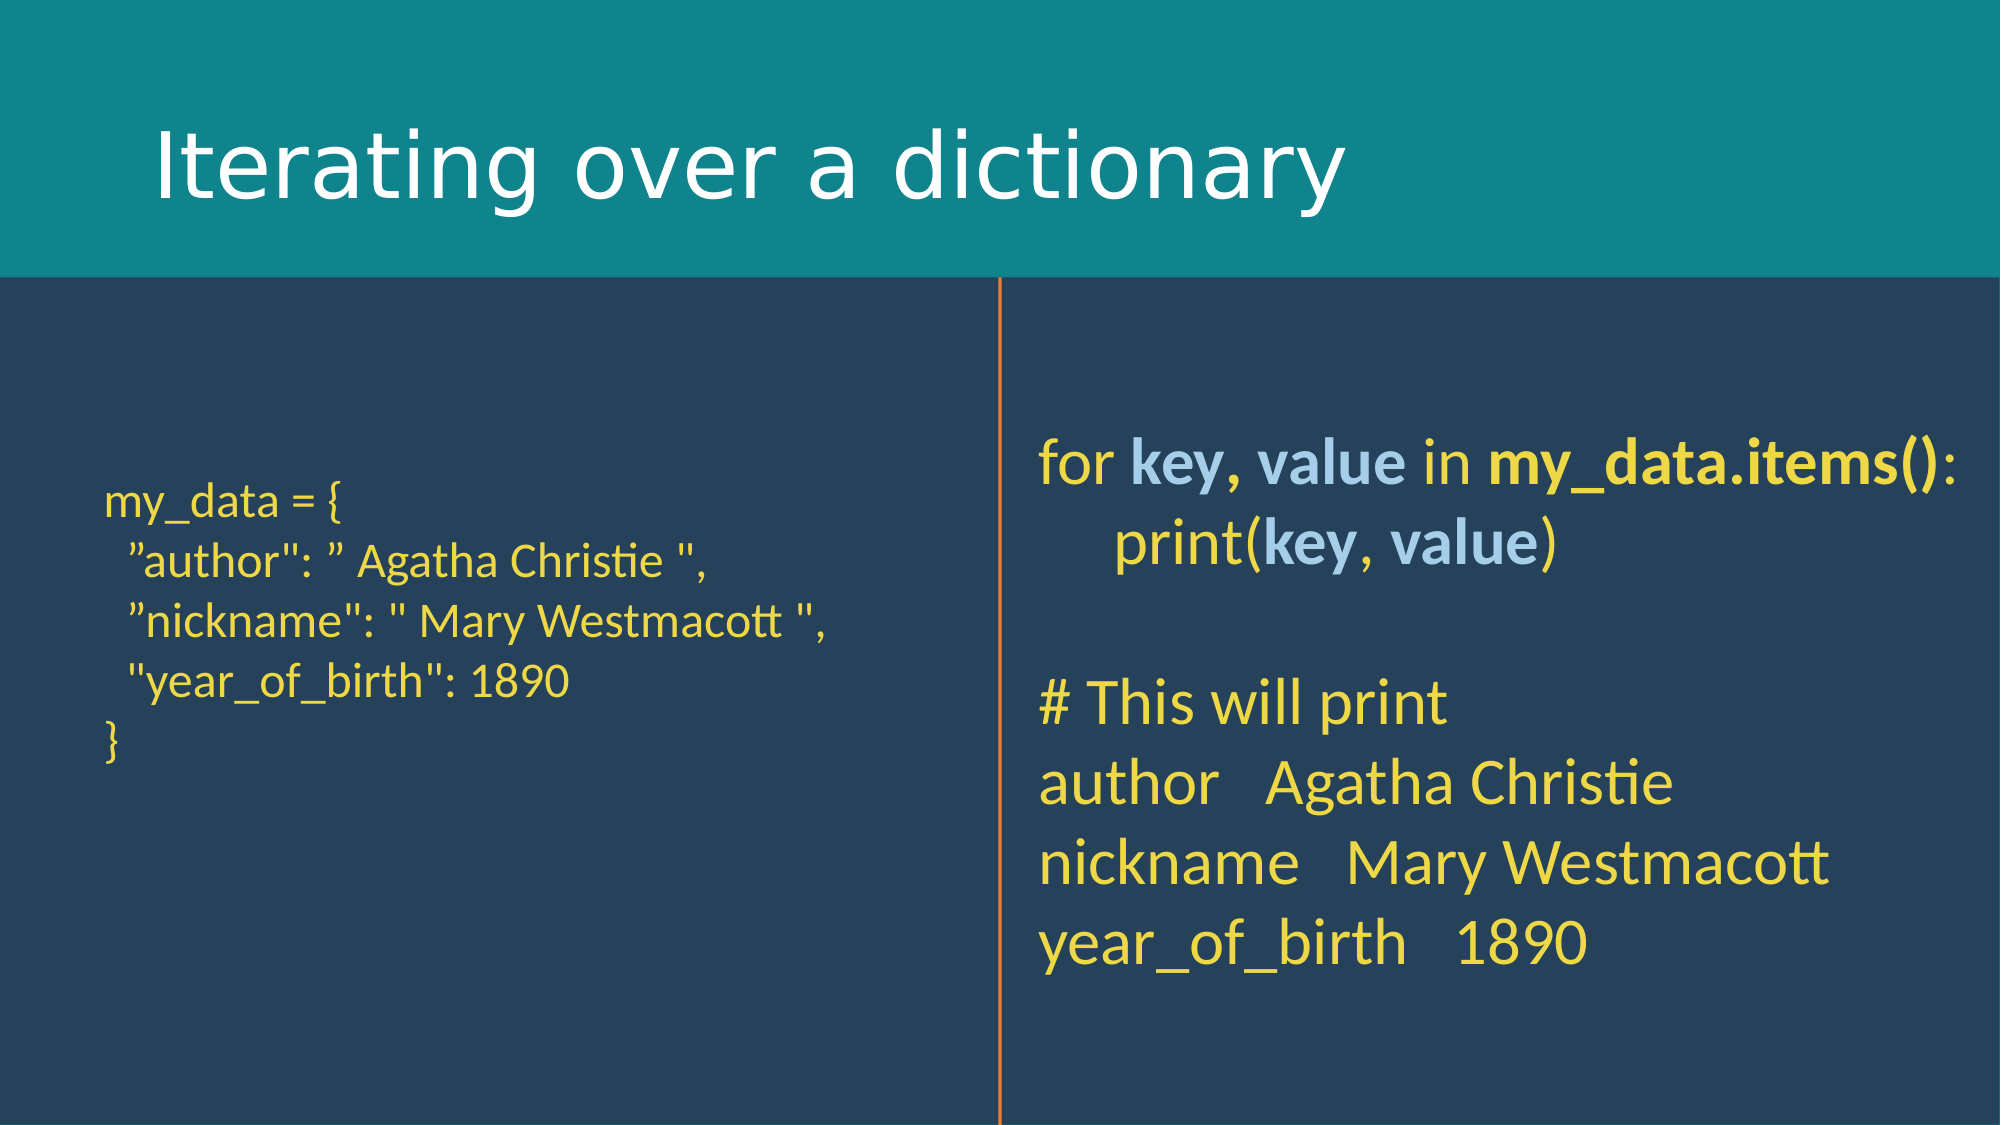

# Iterating over a dictionary

for key, value in my_data.items():
     print(key, value)

# This will print
author   Agatha Christie
nickname   Mary Westmacott
year_of_birth   1890
my_data = {
  ”author": ” Agatha Christie ",
  ”nickname": " Mary Westmacott ",
  "year_of_birth": 1890
}